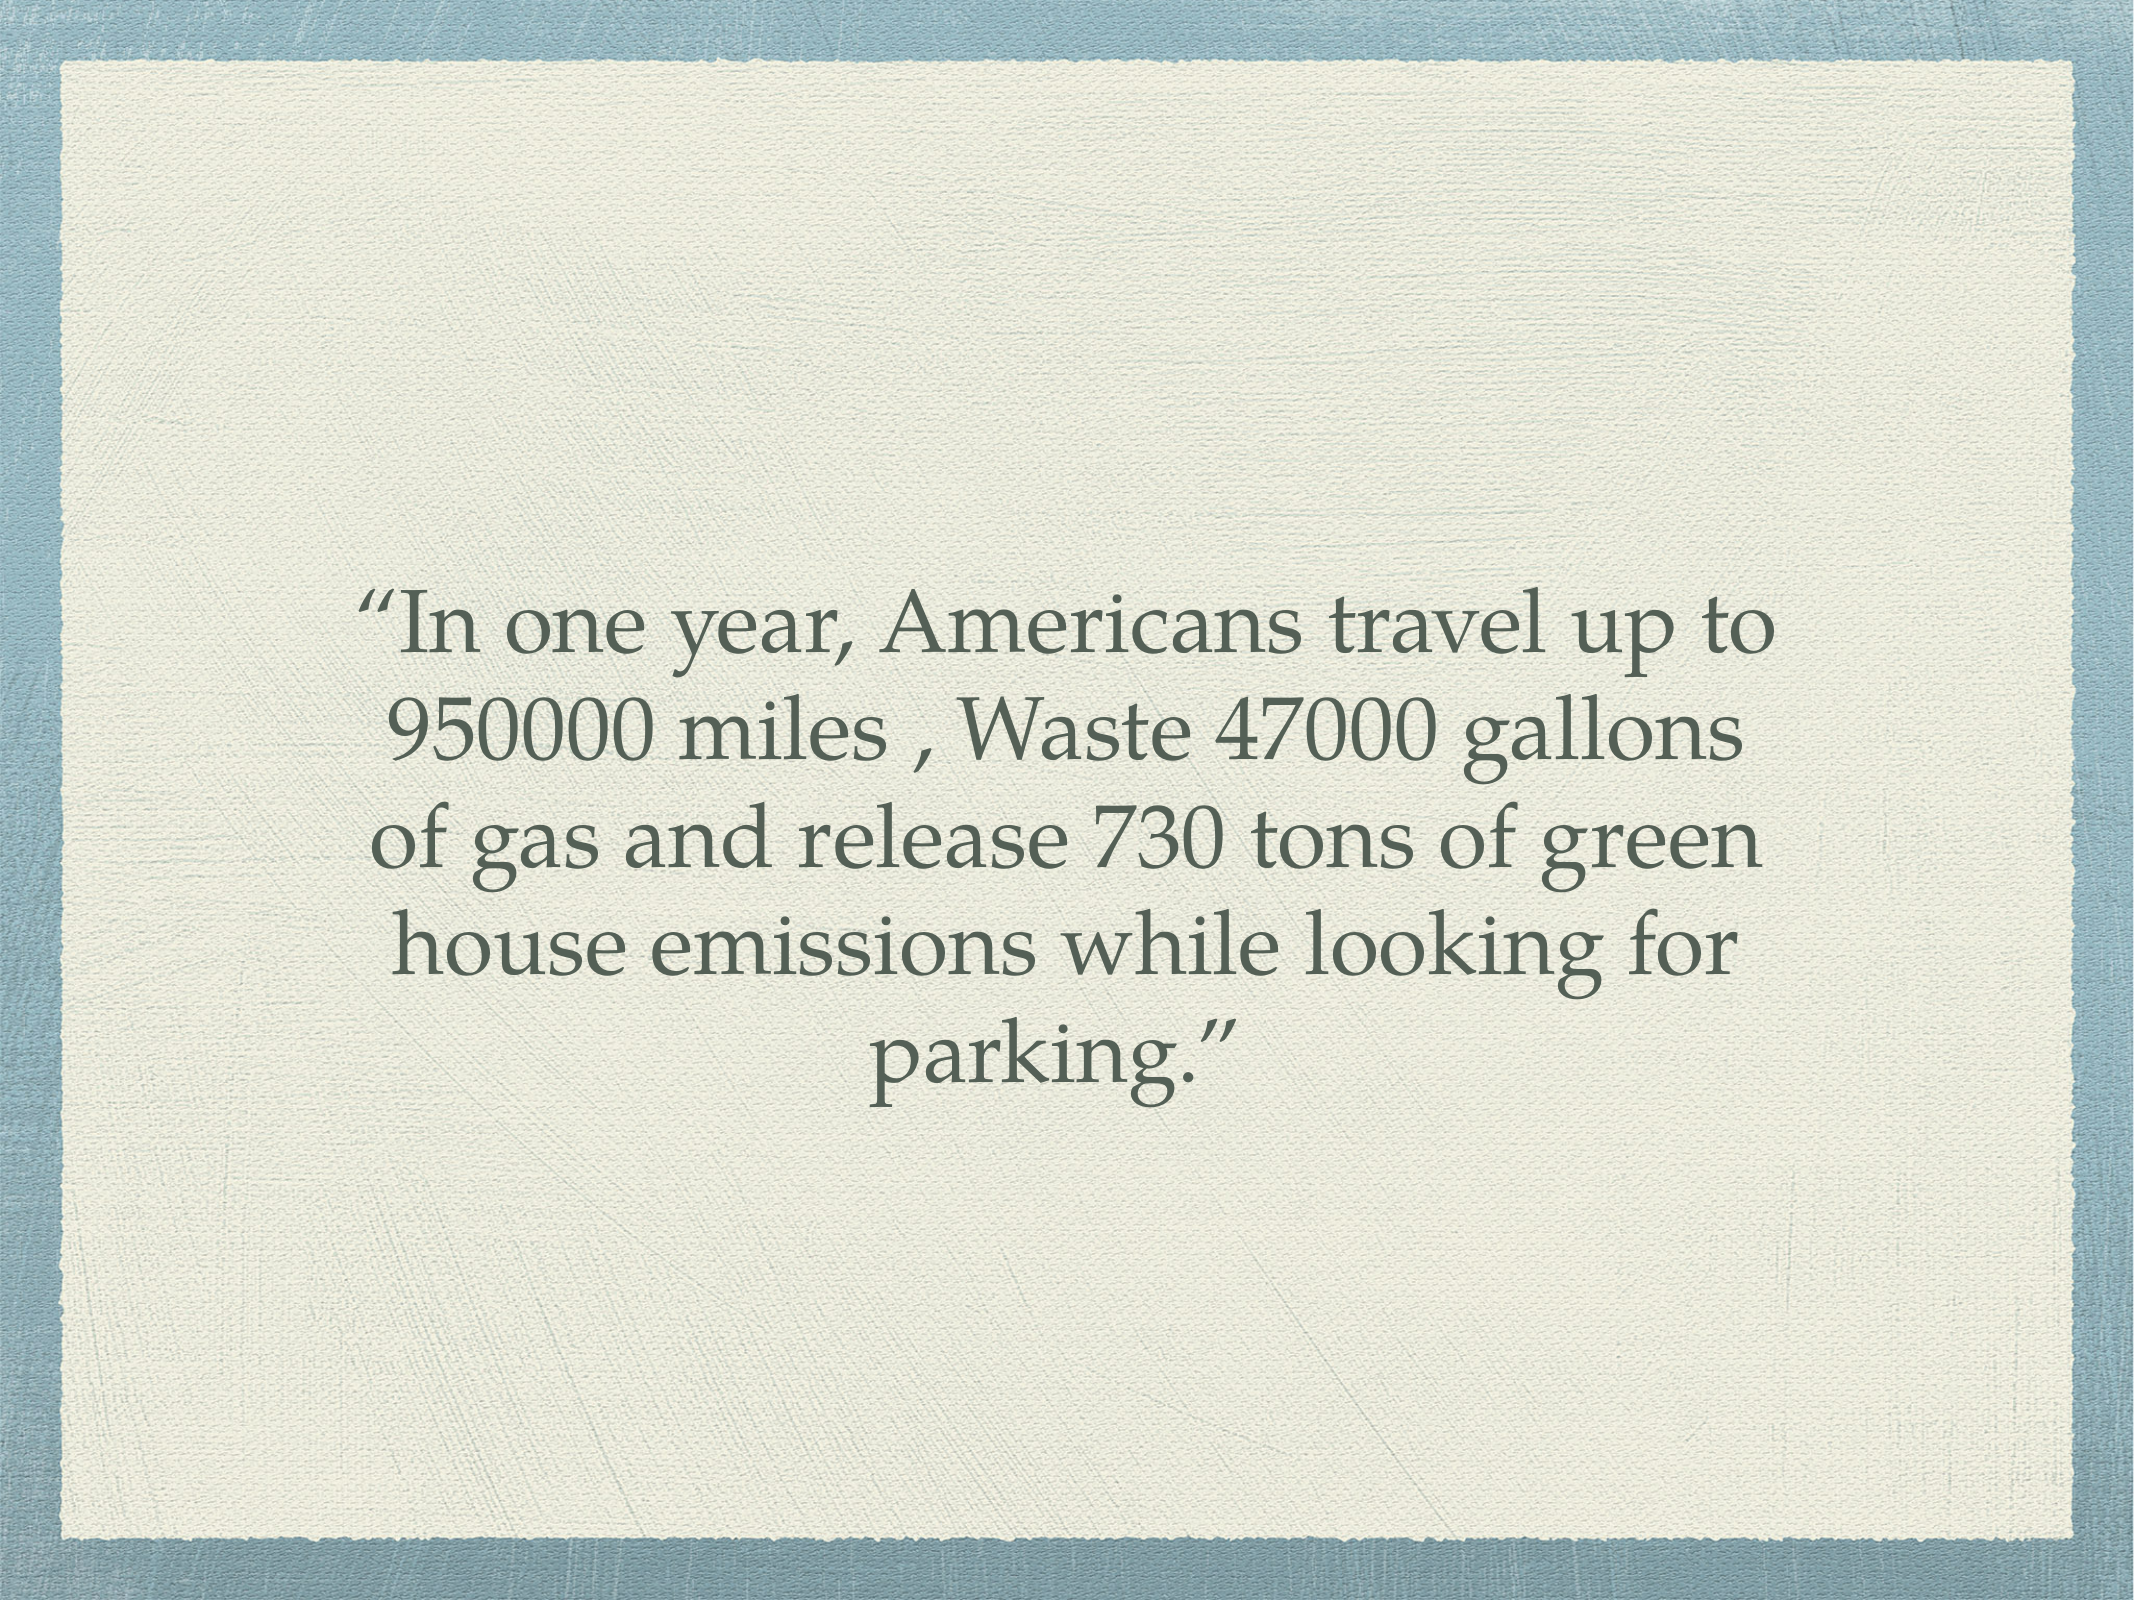

“In one year, Americans travel up to 950000 miles , Waste 47000 gallons of gas and release 730 tons of green house emissions while looking for parking.”